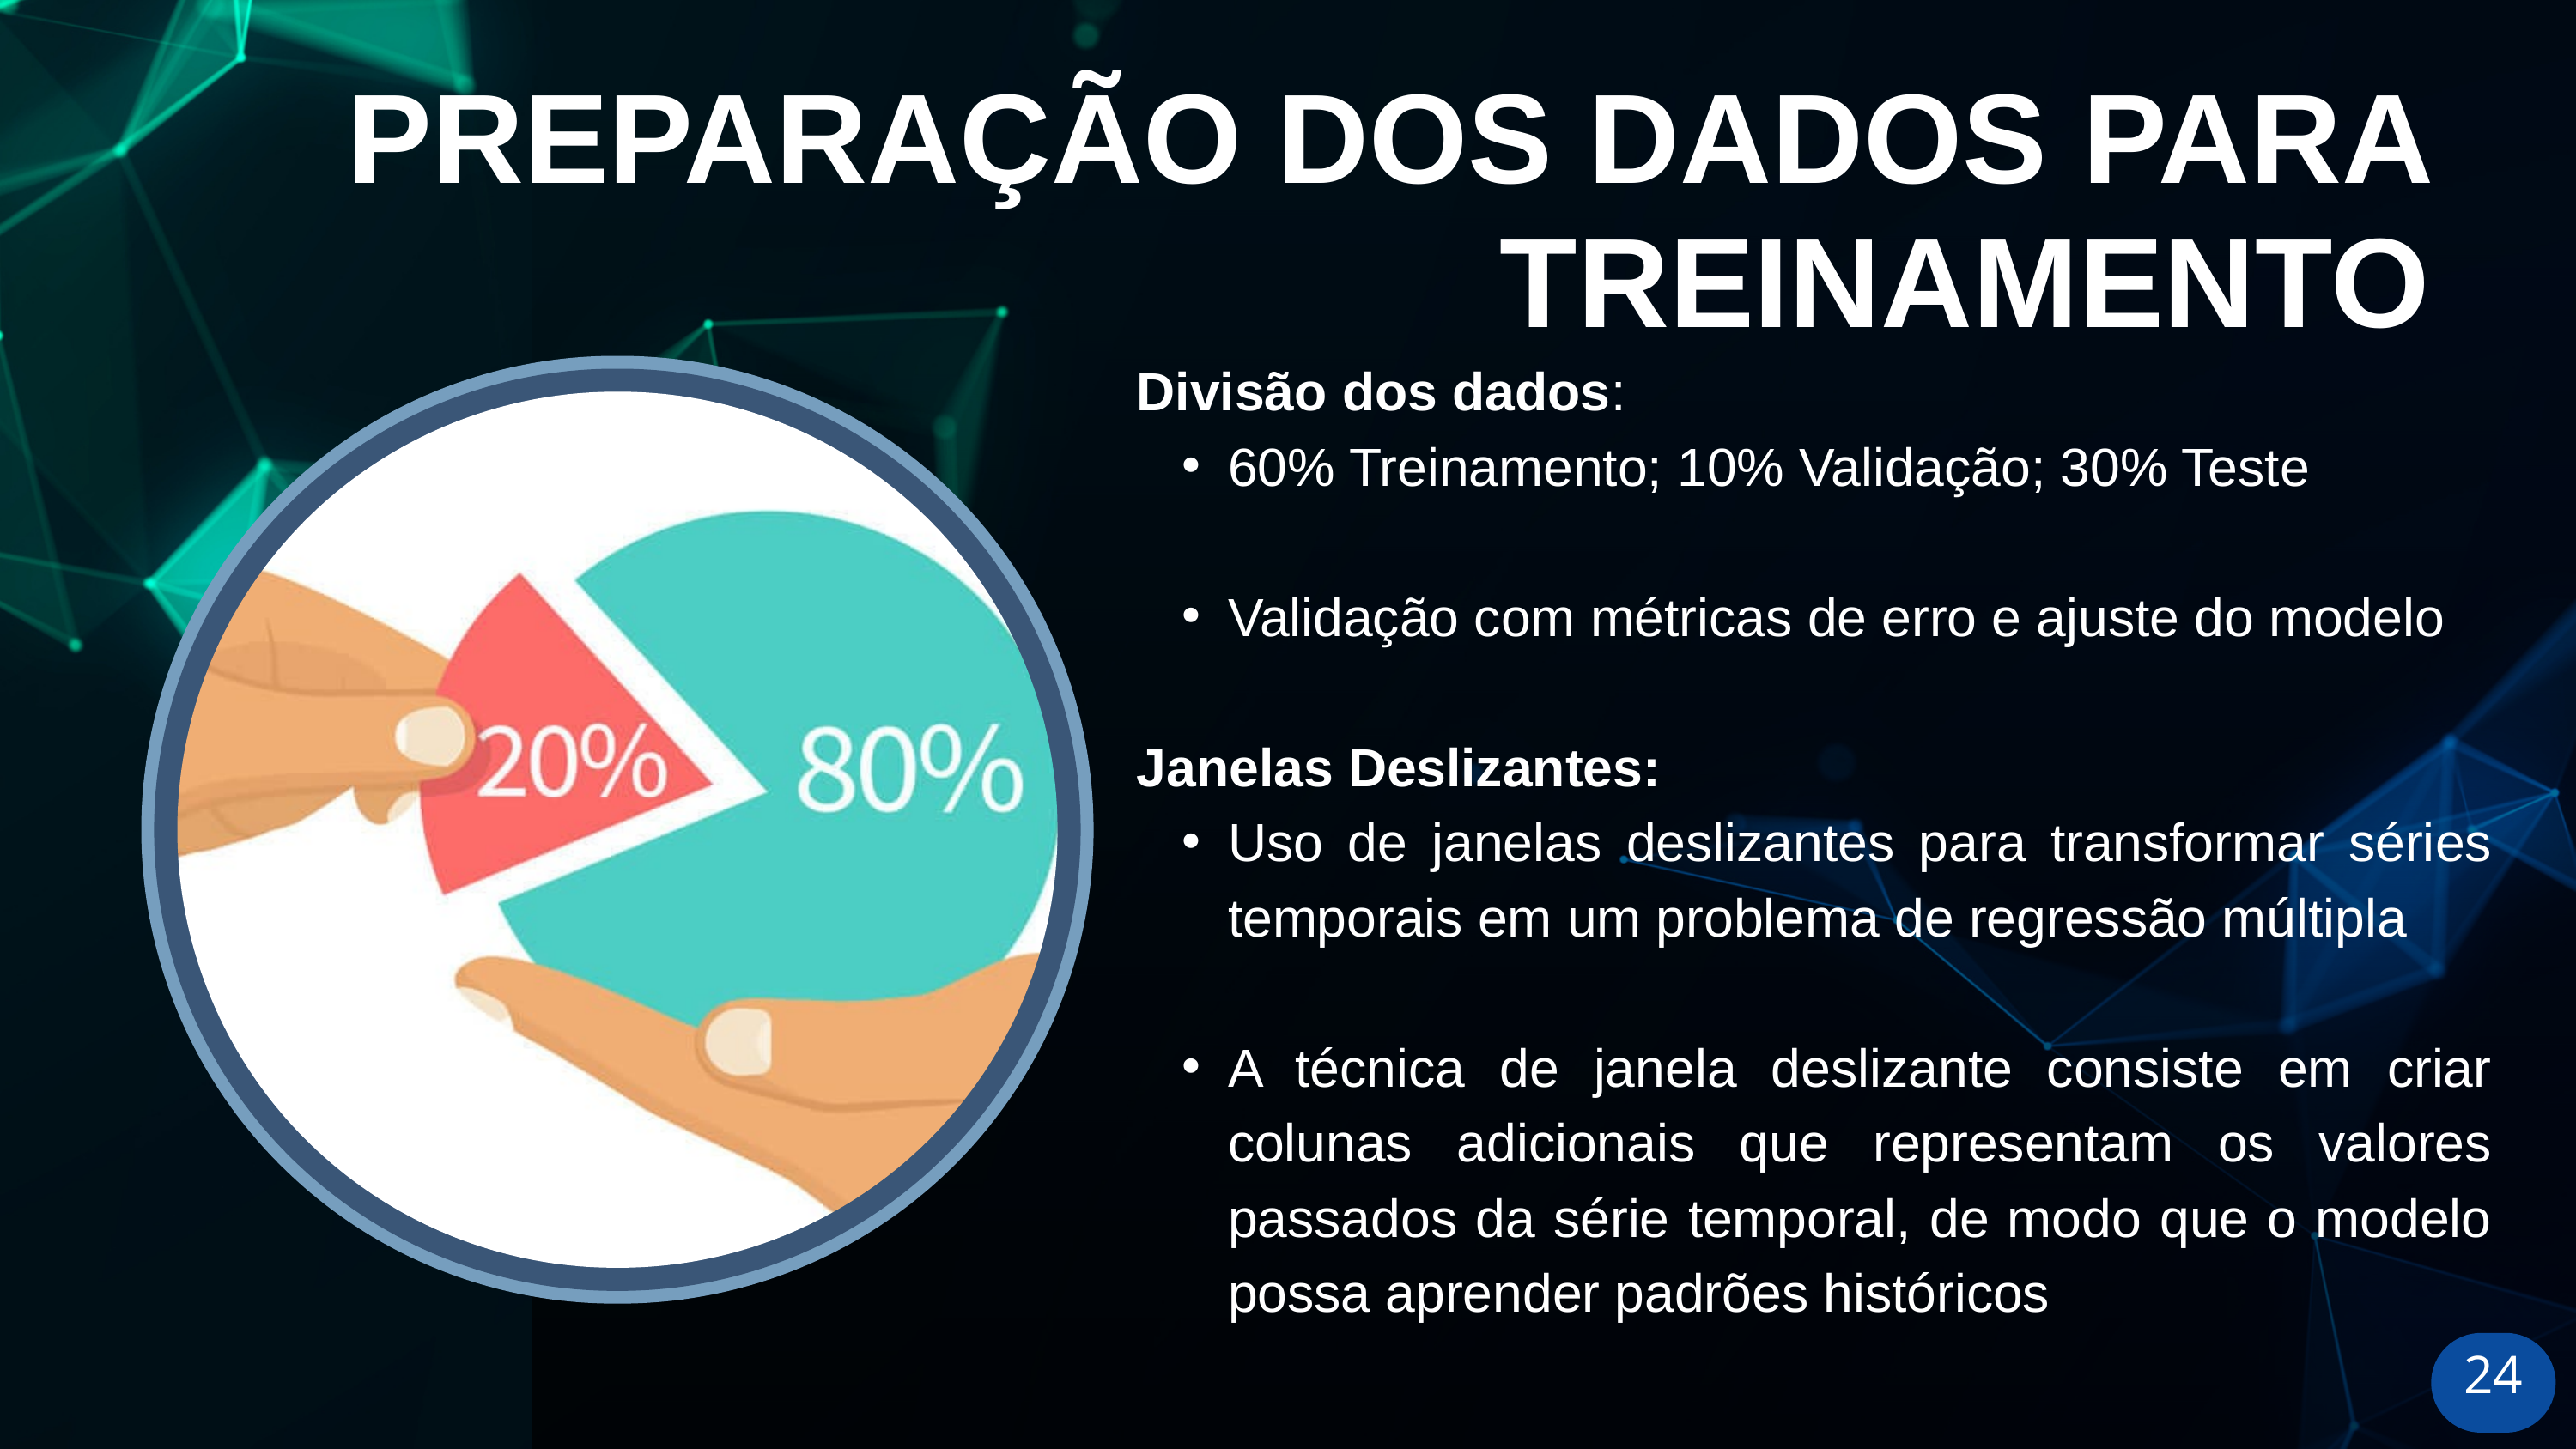

PREPARAÇÃO DOS DADOS PARA TREINAMENTO
Divisão dos dados:
60% Treinamento; 10% Validação; 30% Teste

Validação com métricas de erro e ajuste do modelo

Janelas Deslizantes:
Uso de janelas deslizantes para transformar séries temporais em um problema de regressão múltipla

A técnica de janela deslizante consiste em criar colunas adicionais que representam os valores passados da série temporal, de modo que o modelo possa aprender padrões históricos

24